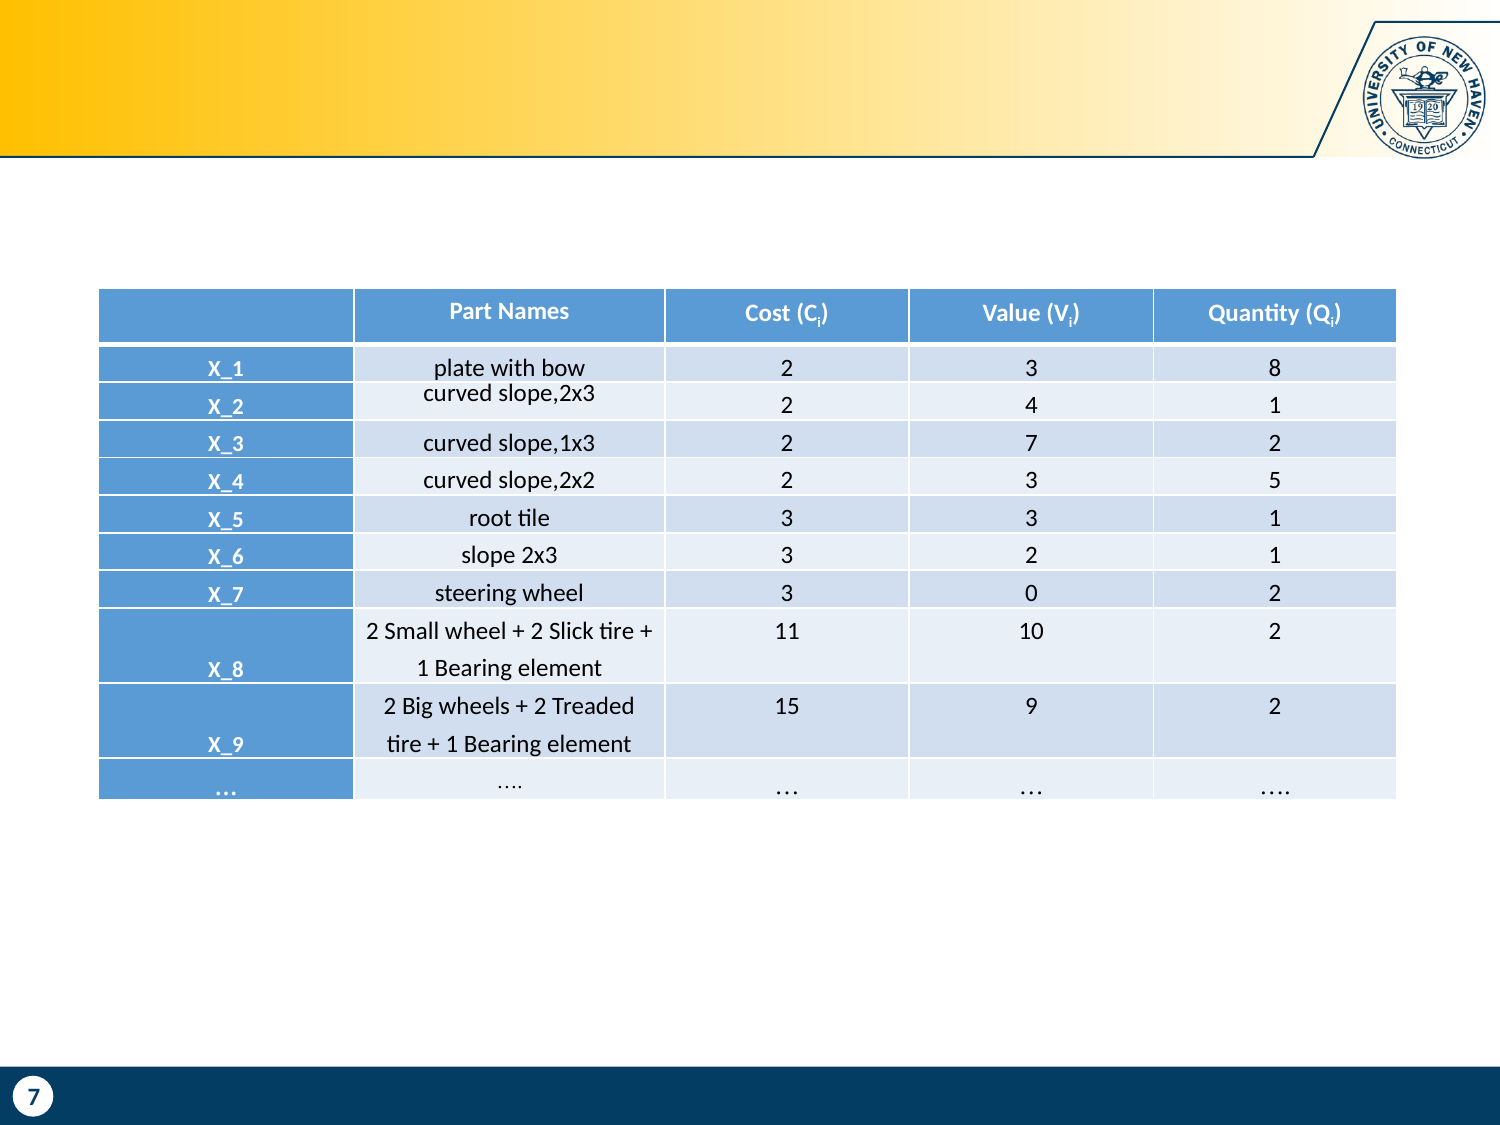

|  | Part Names | Cost (Ci) | Value (Vi) | Quantity (Qi) |
| --- | --- | --- | --- | --- |
| X\_1 | plate with bow | 2 | 3 | 8 |
| X\_2 | curved slope,2x3 | 2 | 4 | 1 |
| X\_3 | curved slope,1x3 | 2 | 7 | 2 |
| X\_4 | curved slope,2x2 | 2 | 3 | 5 |
| X\_5 | root tile | 3 | 3 | 1 |
| X\_6 | slope 2x3 | 3 | 2 | 1 |
| X\_7 | steering wheel | 3 | 0 | 2 |
| X\_8 | 2 Small wheel + 2 Slick tire + 1 Bearing element | 11 | 10 | 2 |
| X\_9 | 2 Big wheels + 2 Treaded tire + 1 Bearing element | 15 | 9 | 2 |
| … | …. | … | … | …. |
7